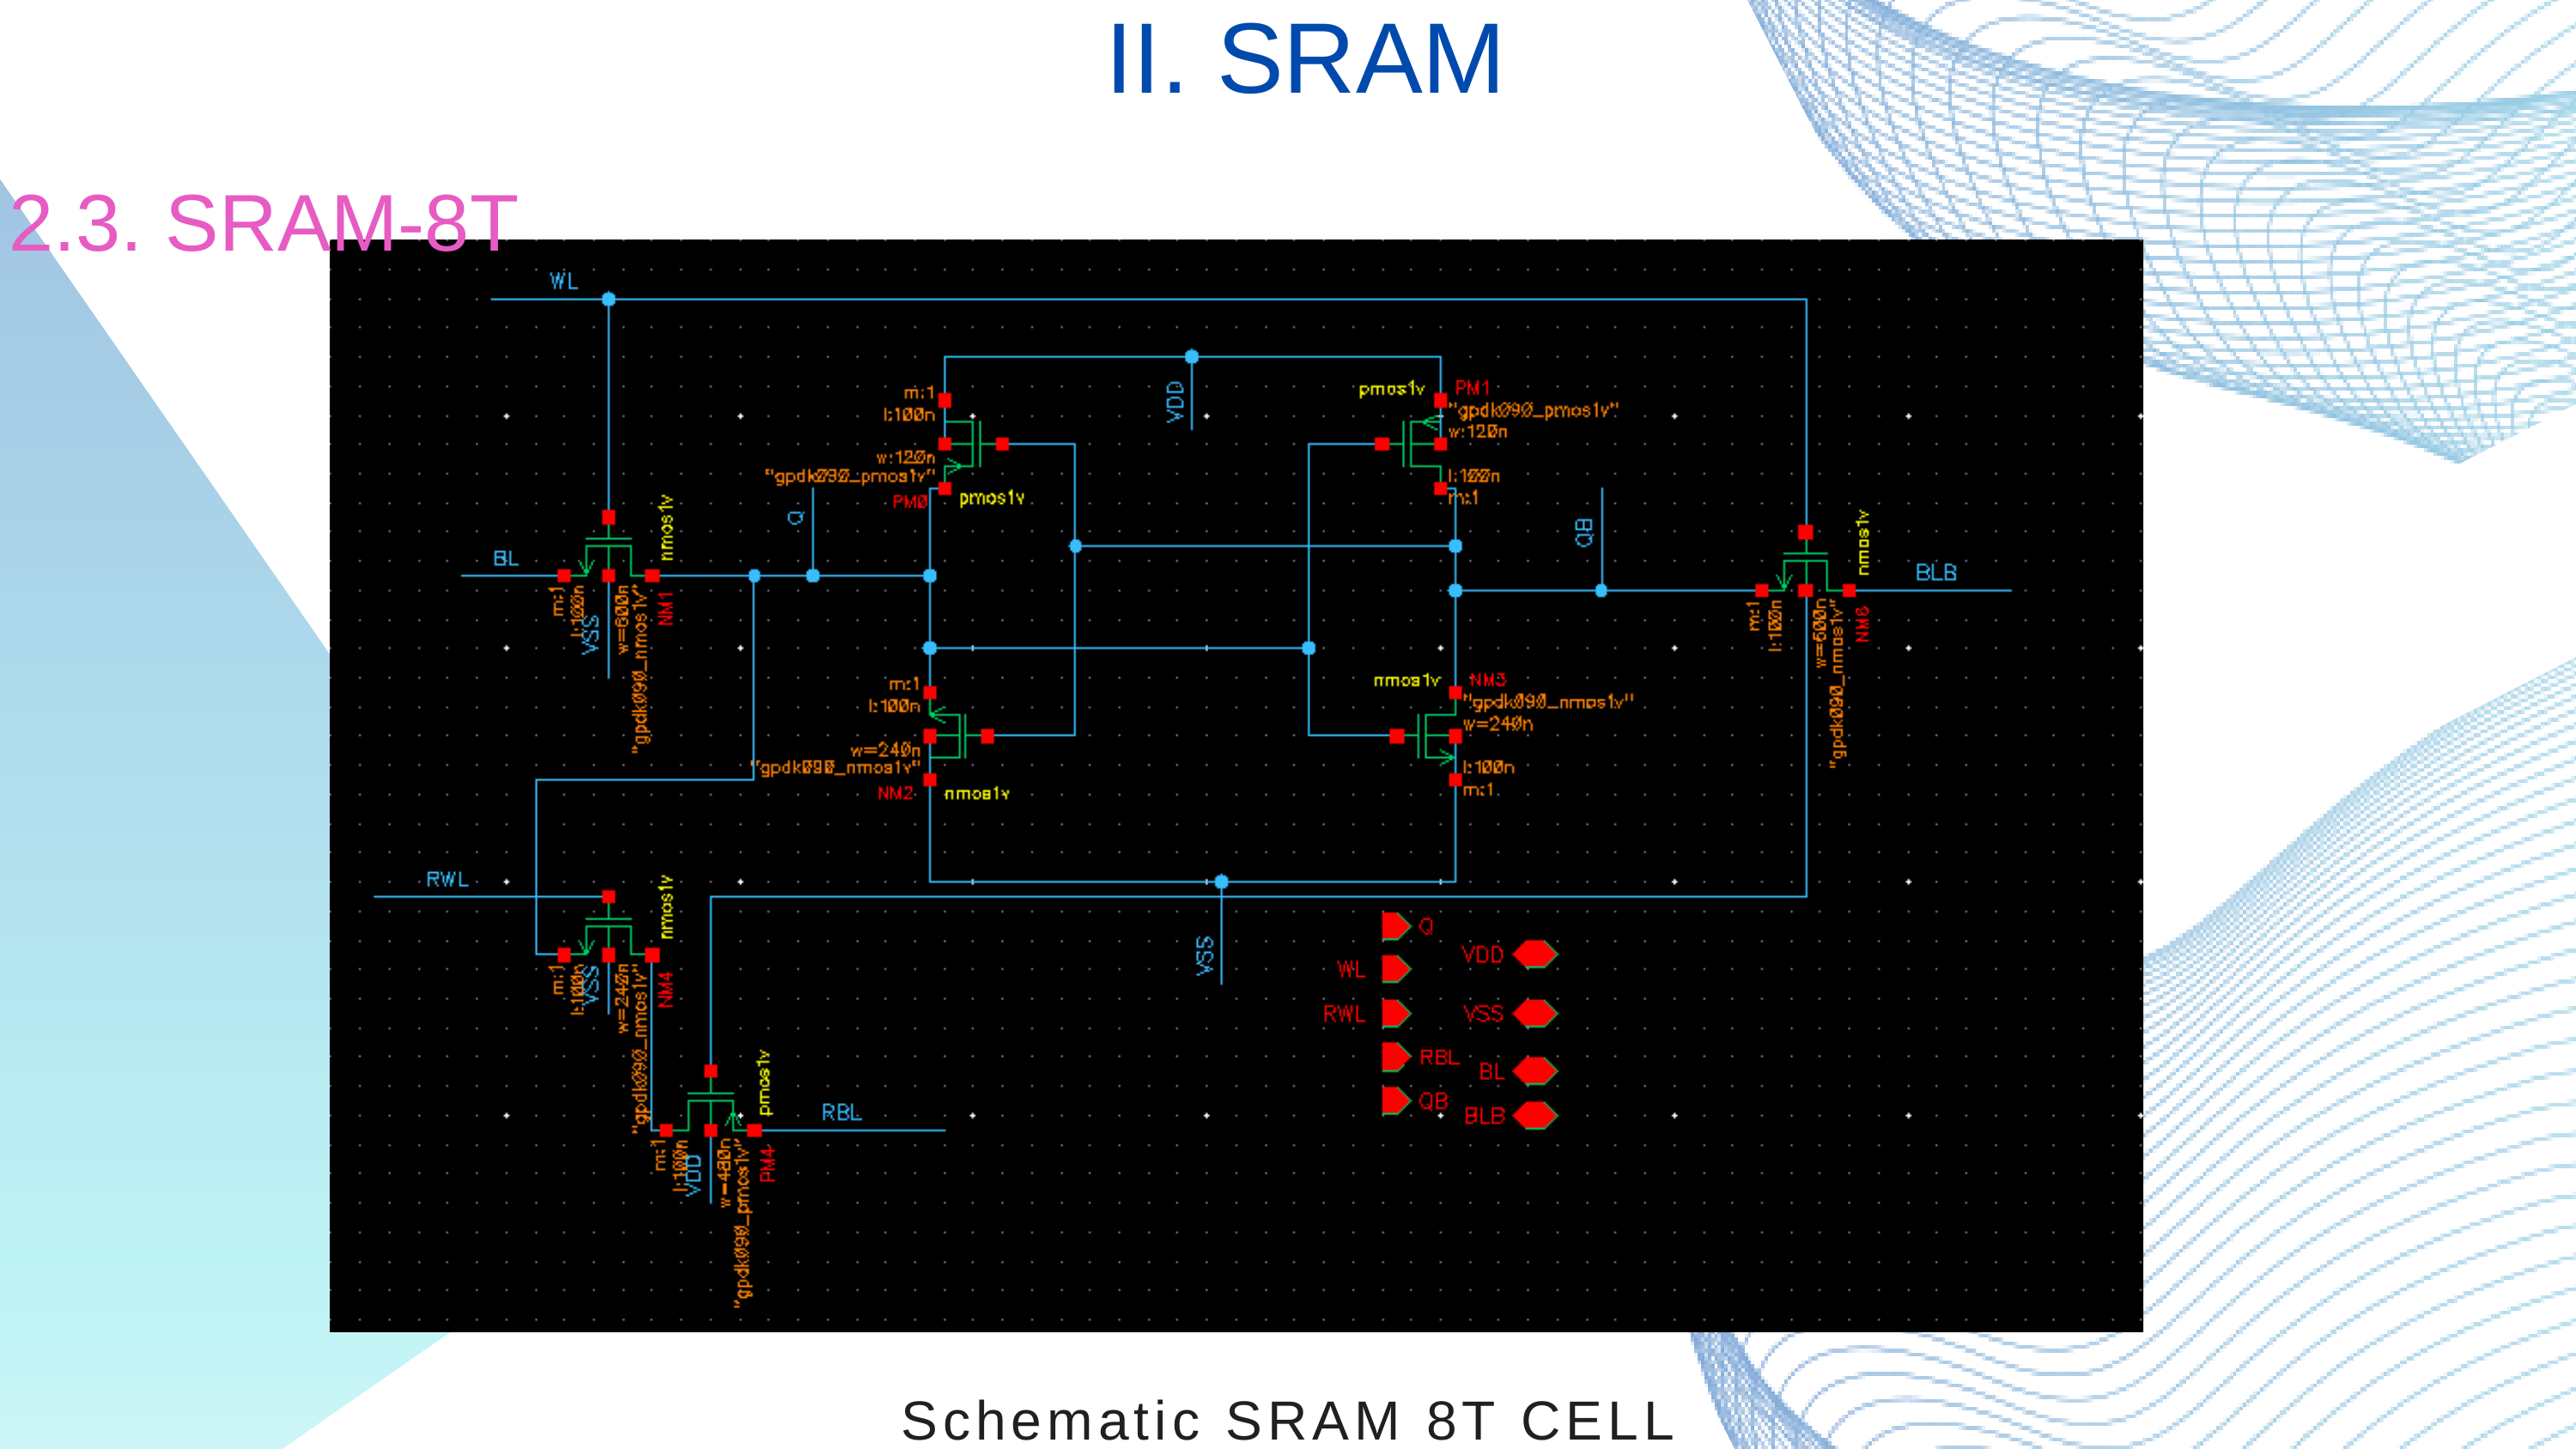

II. SRAM
2.3. SRAM-8T

Schematic SRAM 8T CELL